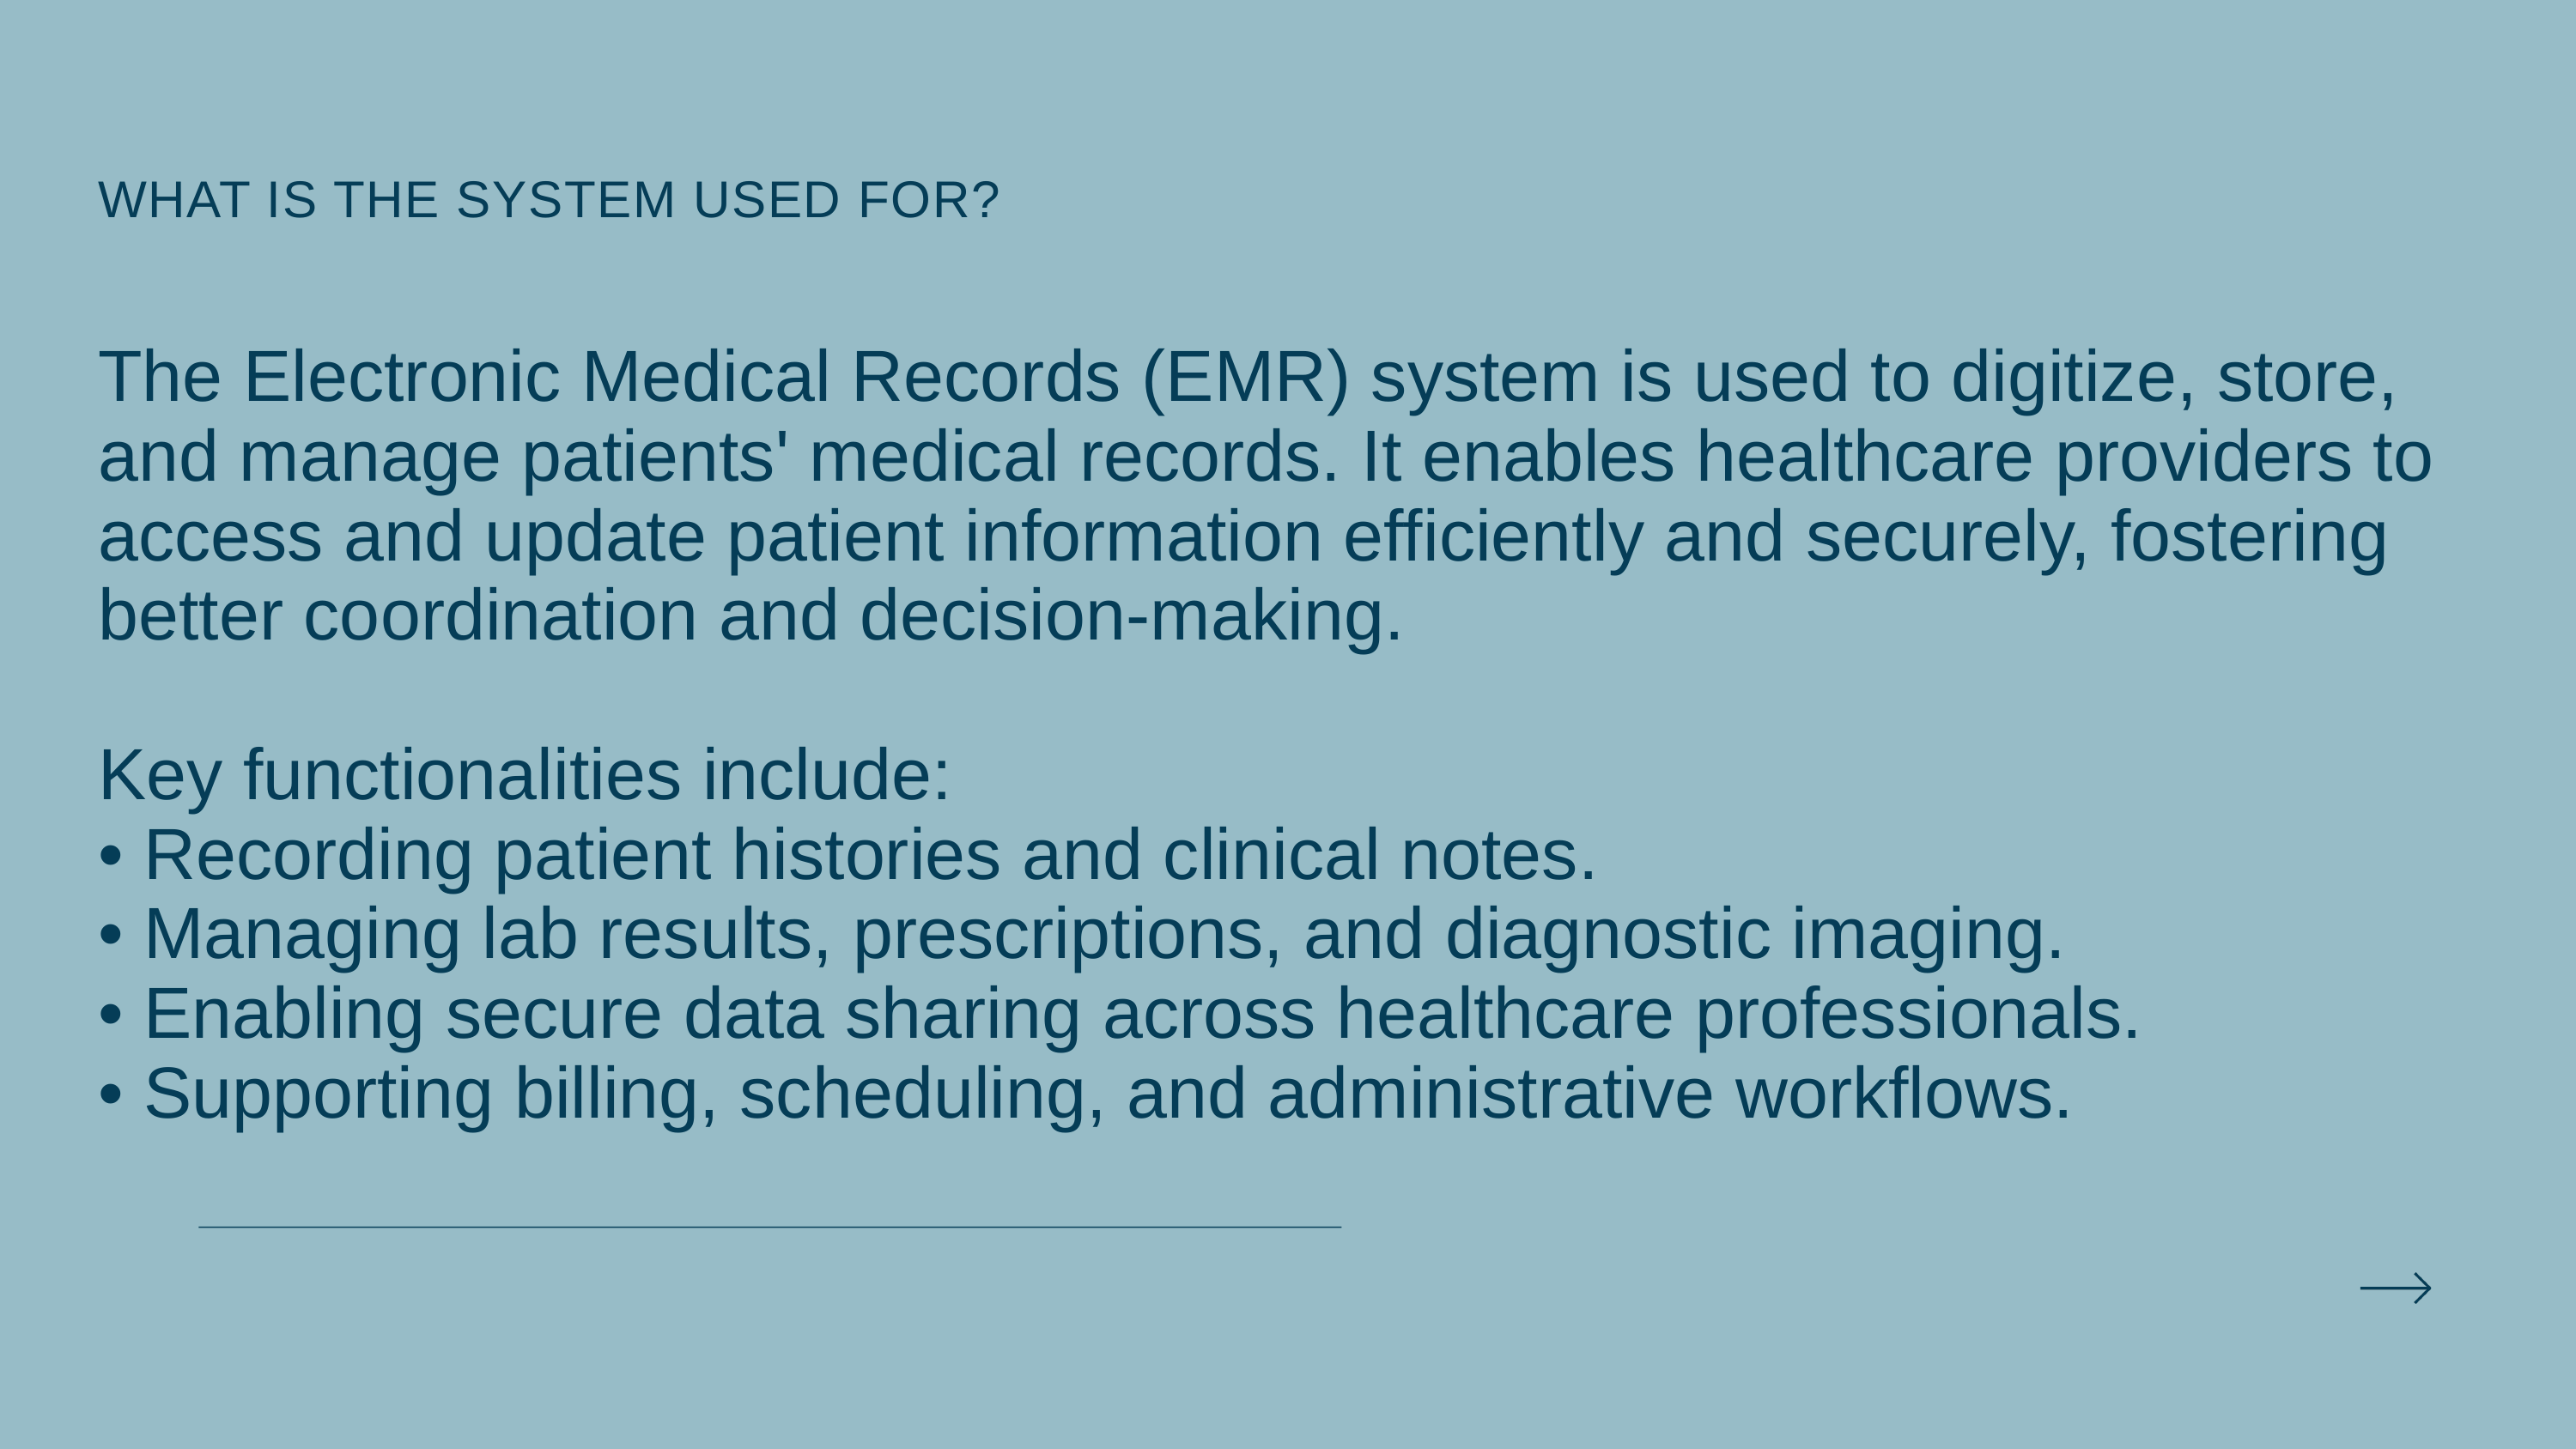

WHAT IS THE SYSTEM USED FOR?
The Electronic Medical Records (EMR) system is used to digitize, store, and manage patients' medical records. It enables healthcare providers to access and update patient information efficiently and securely, fostering better coordination and decision-making.

Key functionalities include:
• Recording patient histories and clinical notes.
• Managing lab results, prescriptions, and diagnostic imaging.
• Enabling secure data sharing across healthcare professionals.
• Supporting billing, scheduling, and administrative workflows.